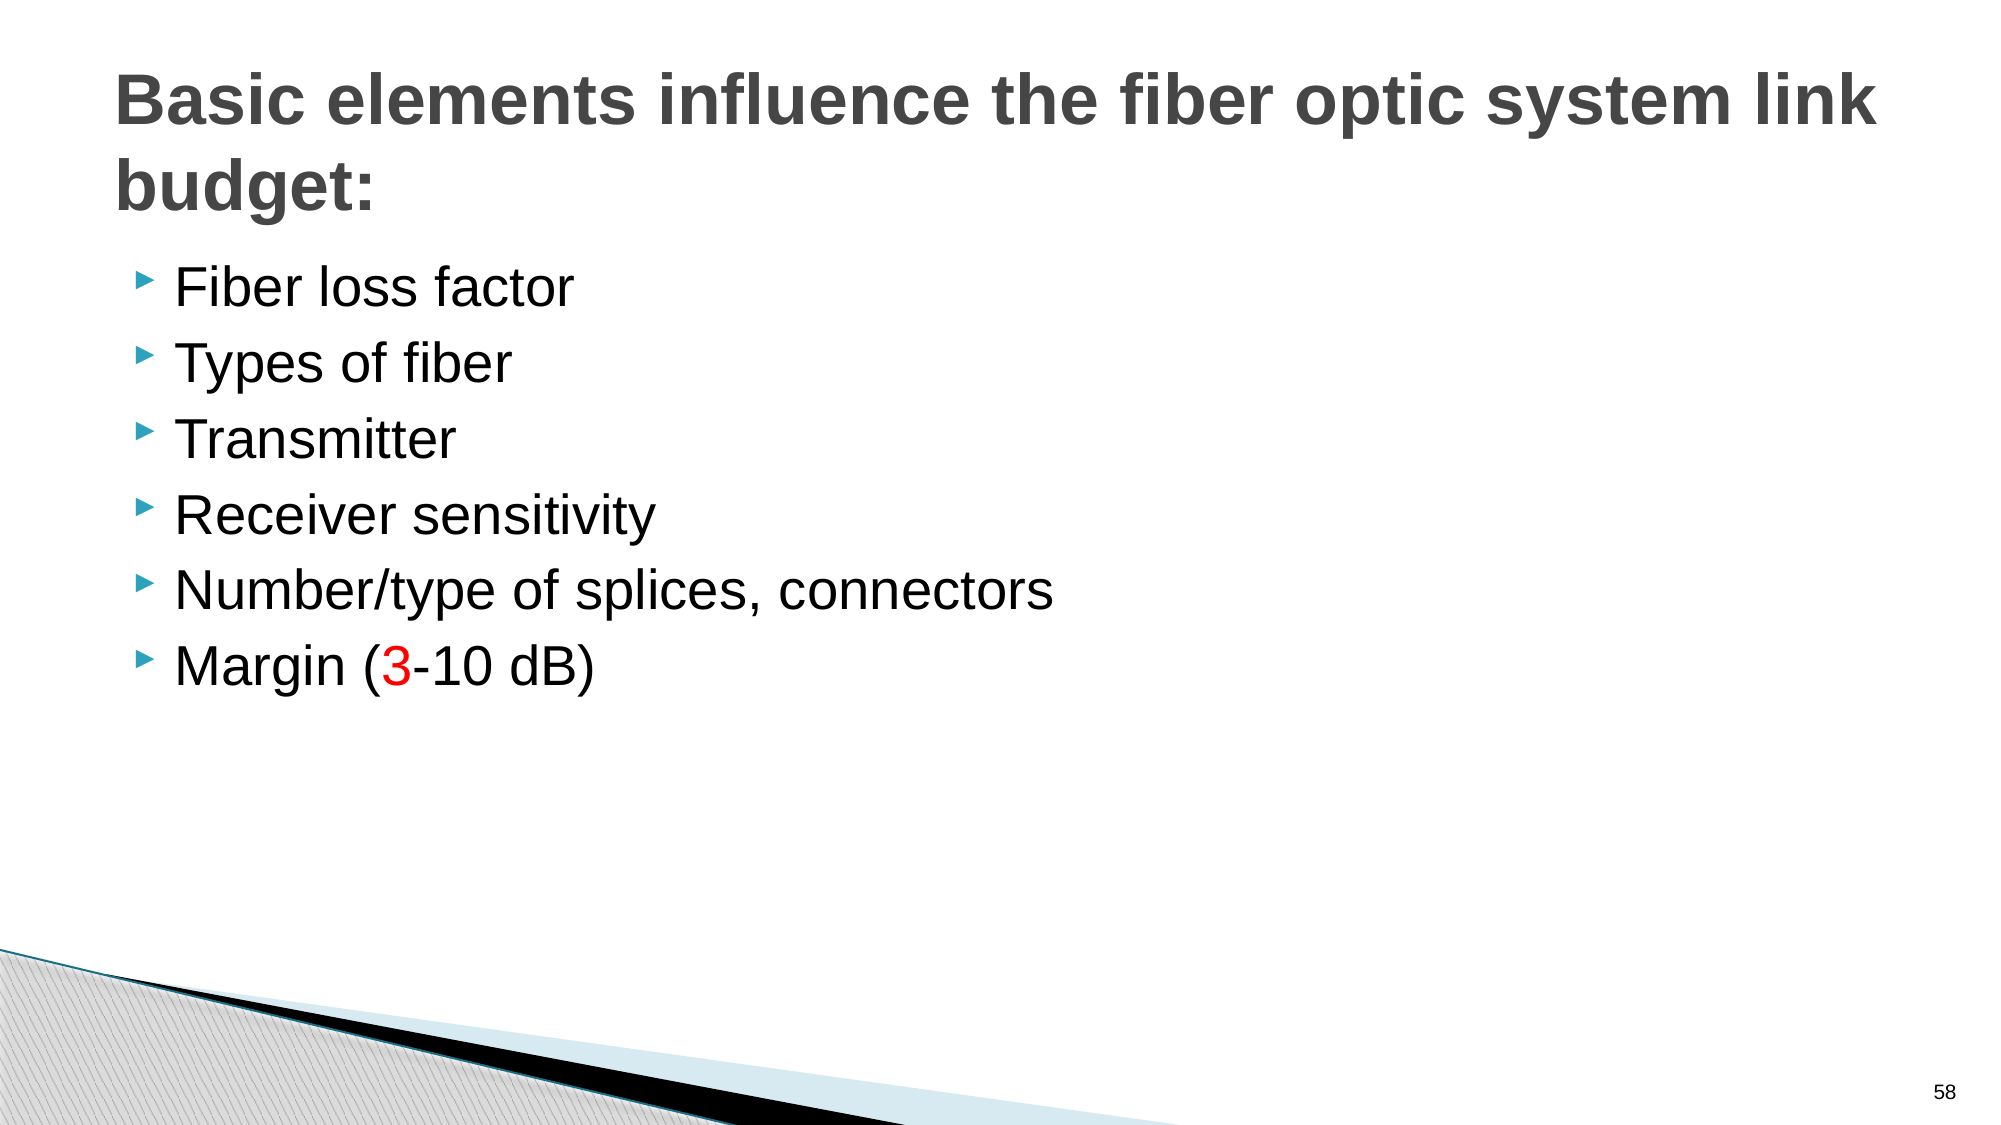

# Basic elements influence the fiber optic system link budget:
Fiber loss factor
Types of fiber
Transmitter
Receiver sensitivity
Number/type of splices, connectors
Margin (3-10 dB)
58